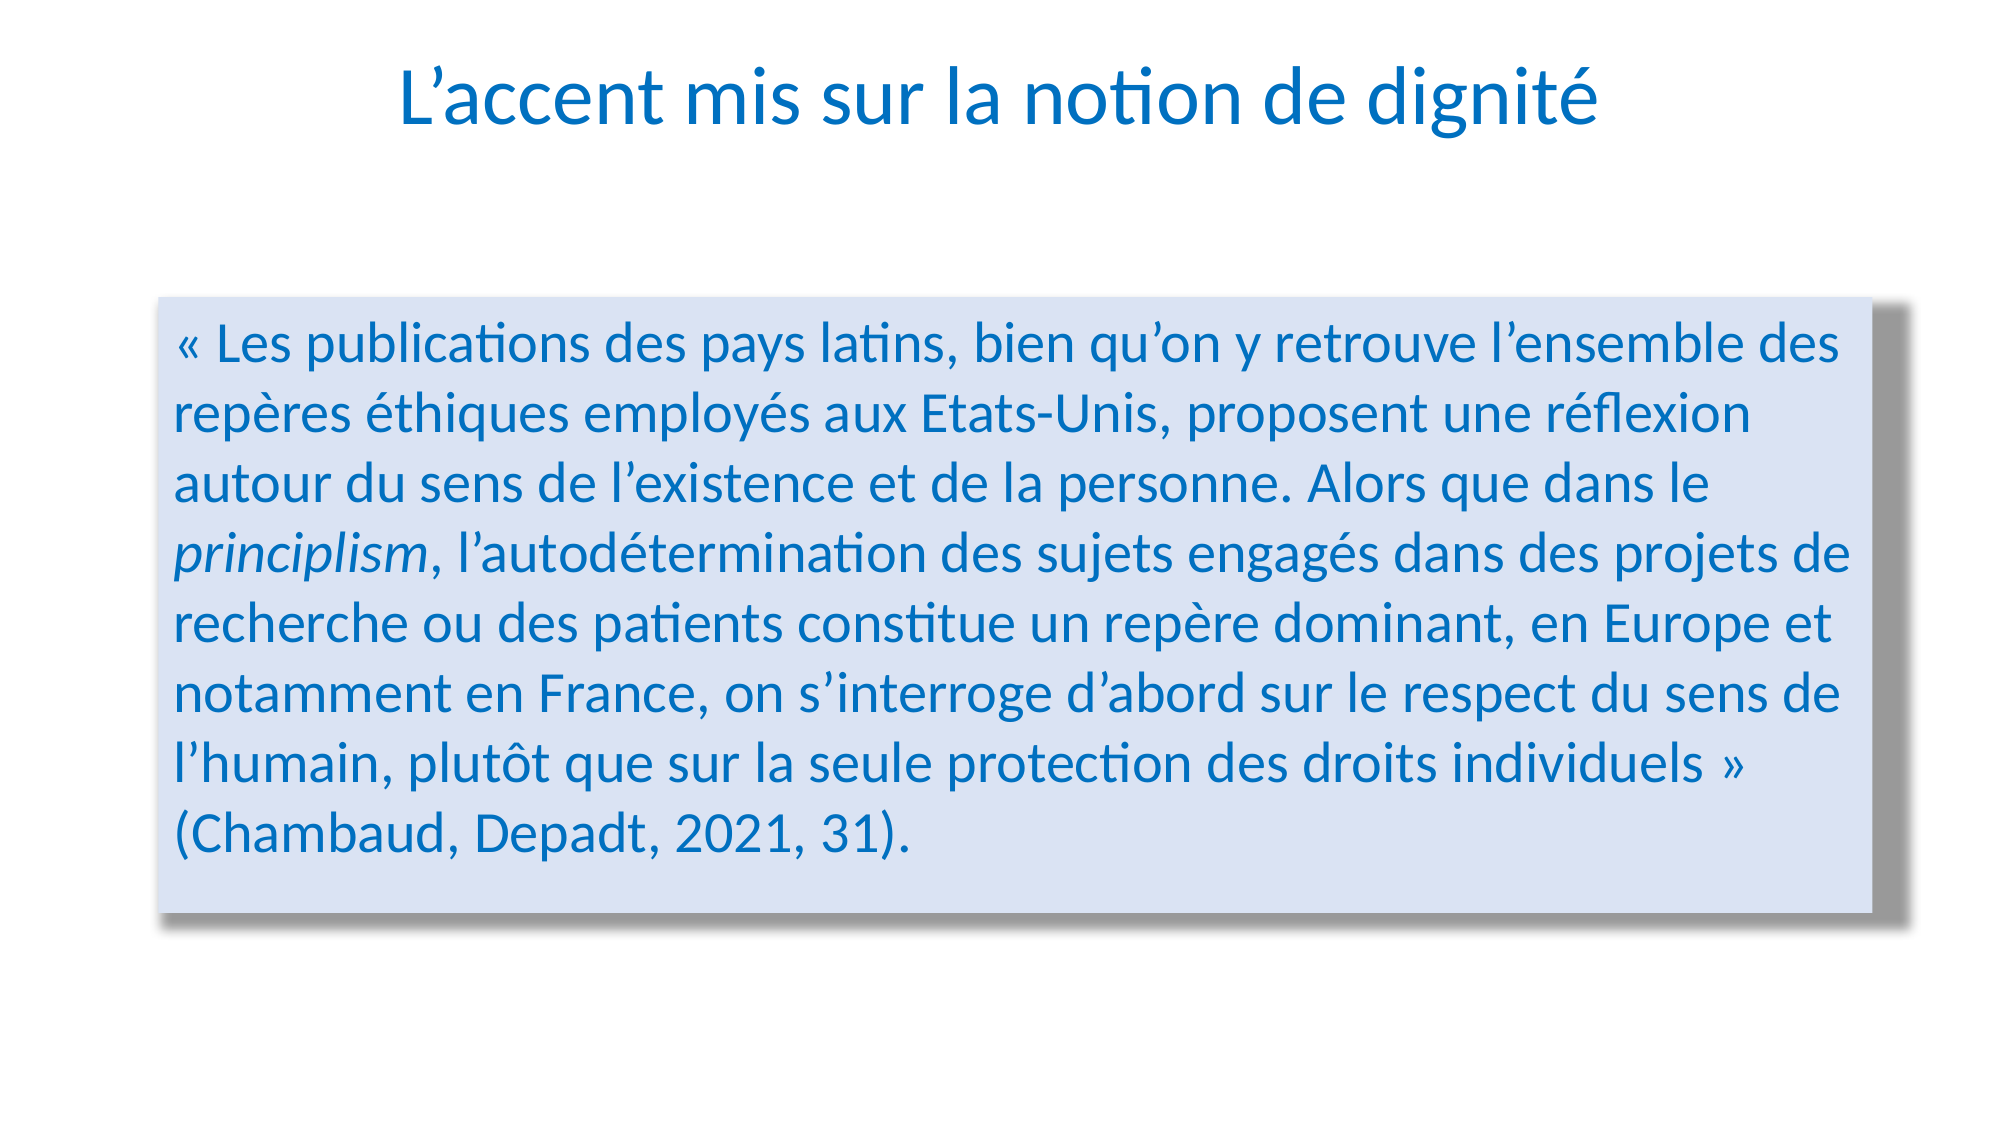

L’accent mis sur la notion de dignité
« Les publications des pays latins, bien qu’on y retrouve l’ensemble des repères éthiques employés aux Etats-Unis, proposent une réflexion autour du sens de l’existence et de la personne. Alors que dans le principlism, l’autodétermination des sujets engagés dans des projets de recherche ou des patients constitue un repère dominant, en Europe et notamment en France, on s’interroge d’abord sur le respect du sens de l’humain, plutôt que sur la seule protection des droits individuels » (Chambaud, Depadt, 2021, 31).